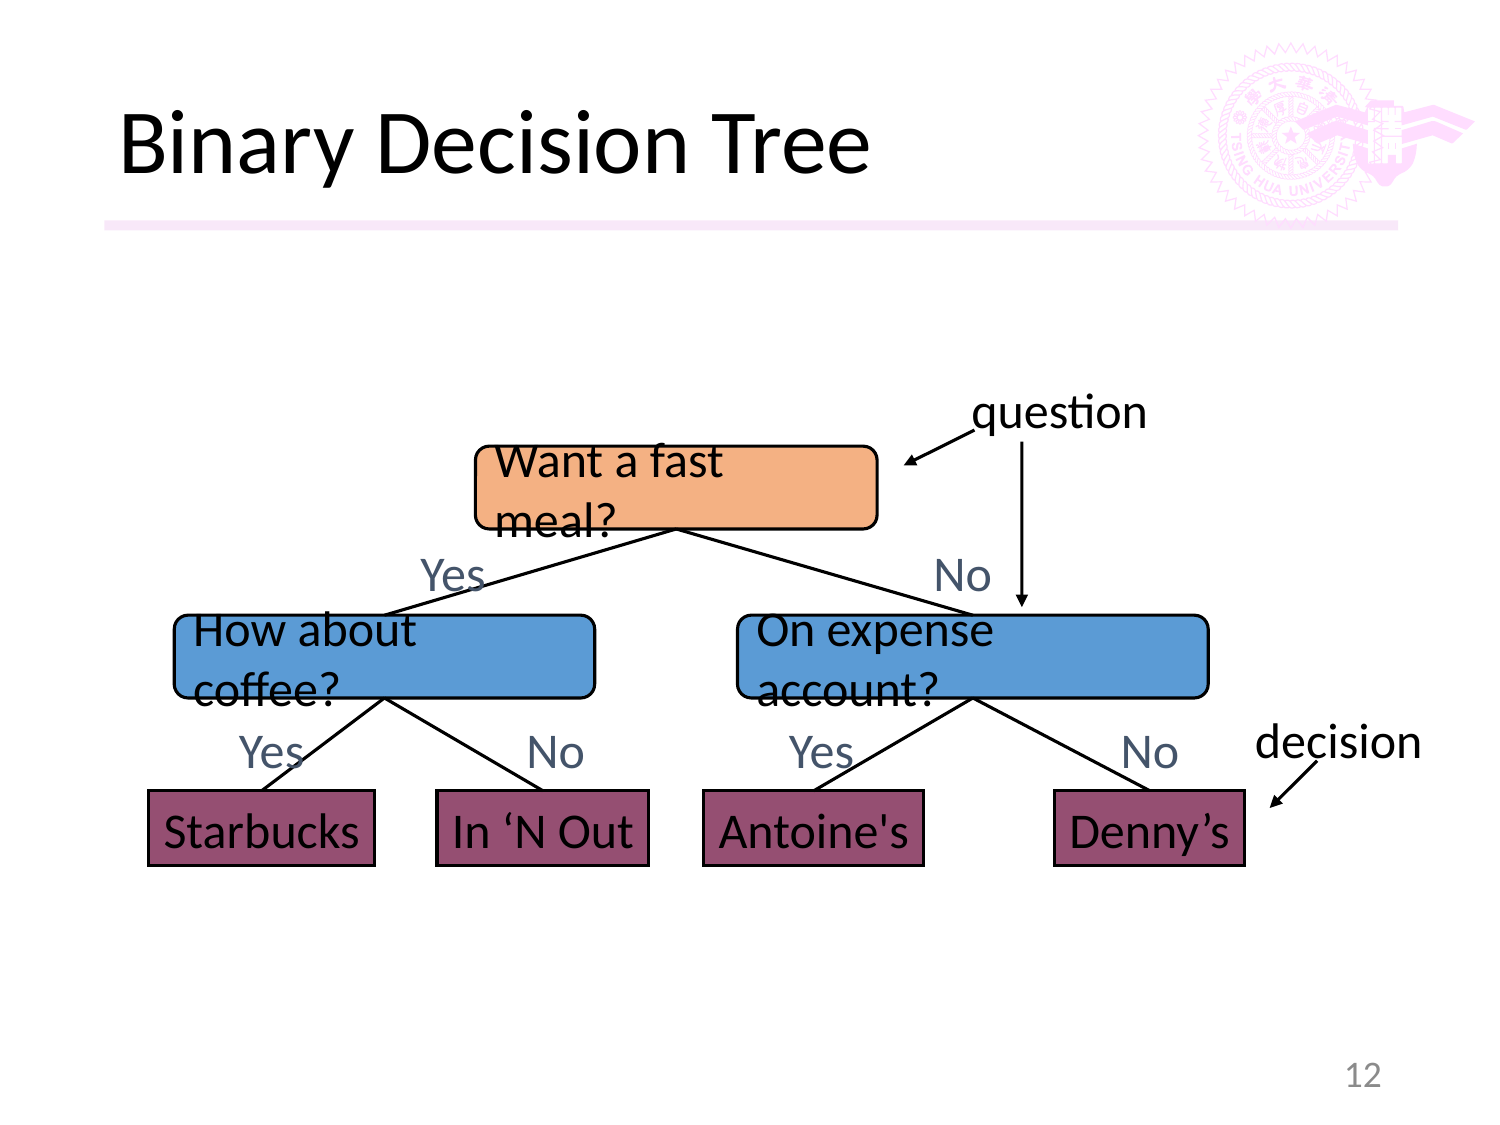

# Binary Decision Tree

question

Want a fast meal?
No
Yes
How about coffee?
On expense account?
Yes
No
Yes
No
Starbucks
In ‘N Out
Antoine's
Denny’s
decision

12